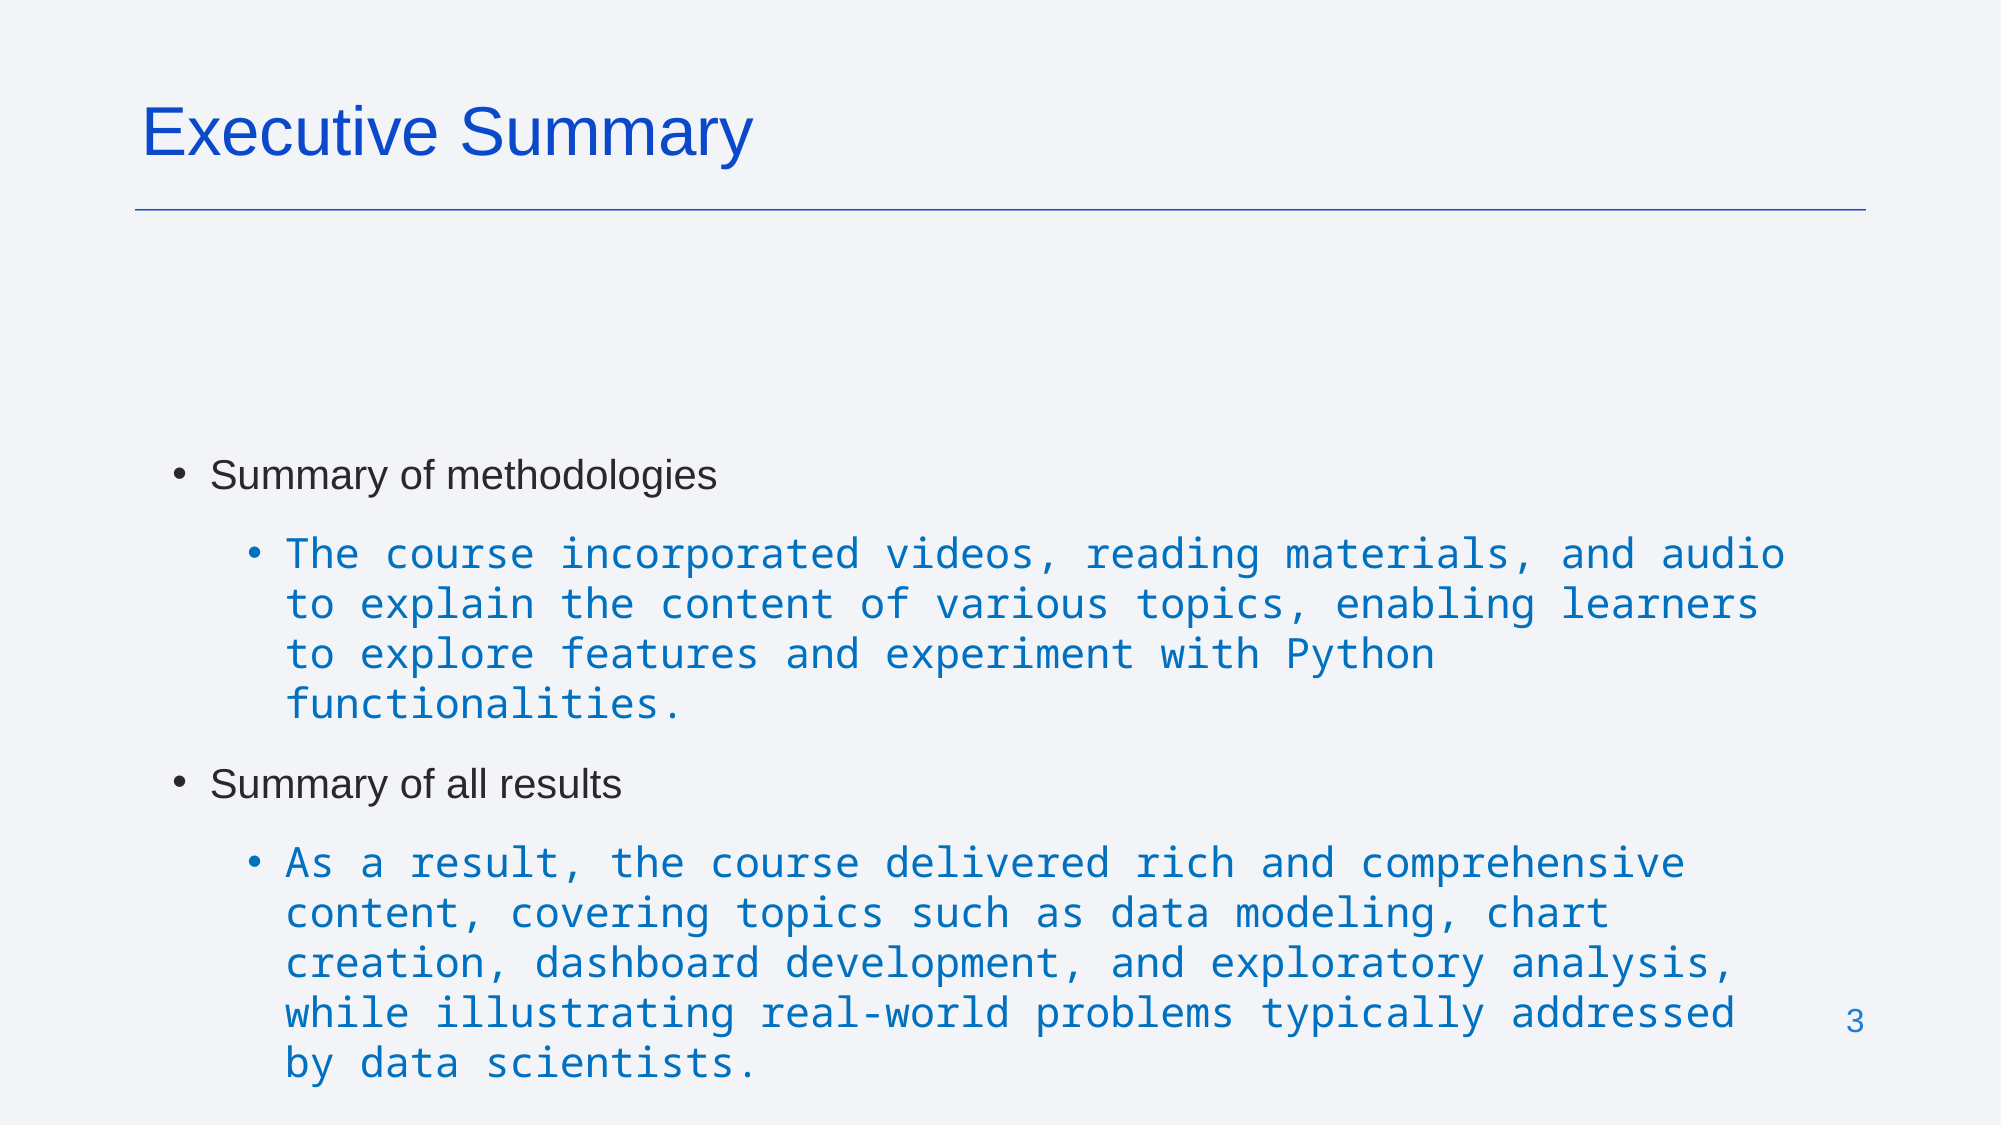

Executive Summary
Summary of methodologies
The course incorporated videos, reading materials, and audio to explain the content of various topics, enabling learners to explore features and experiment with Python functionalities.
Summary of all results
As a result, the course delivered rich and comprehensive content, covering topics such as data modeling, chart creation, dashboard development, and exploratory analysis, while illustrating real-world problems typically addressed by data scientists.
3